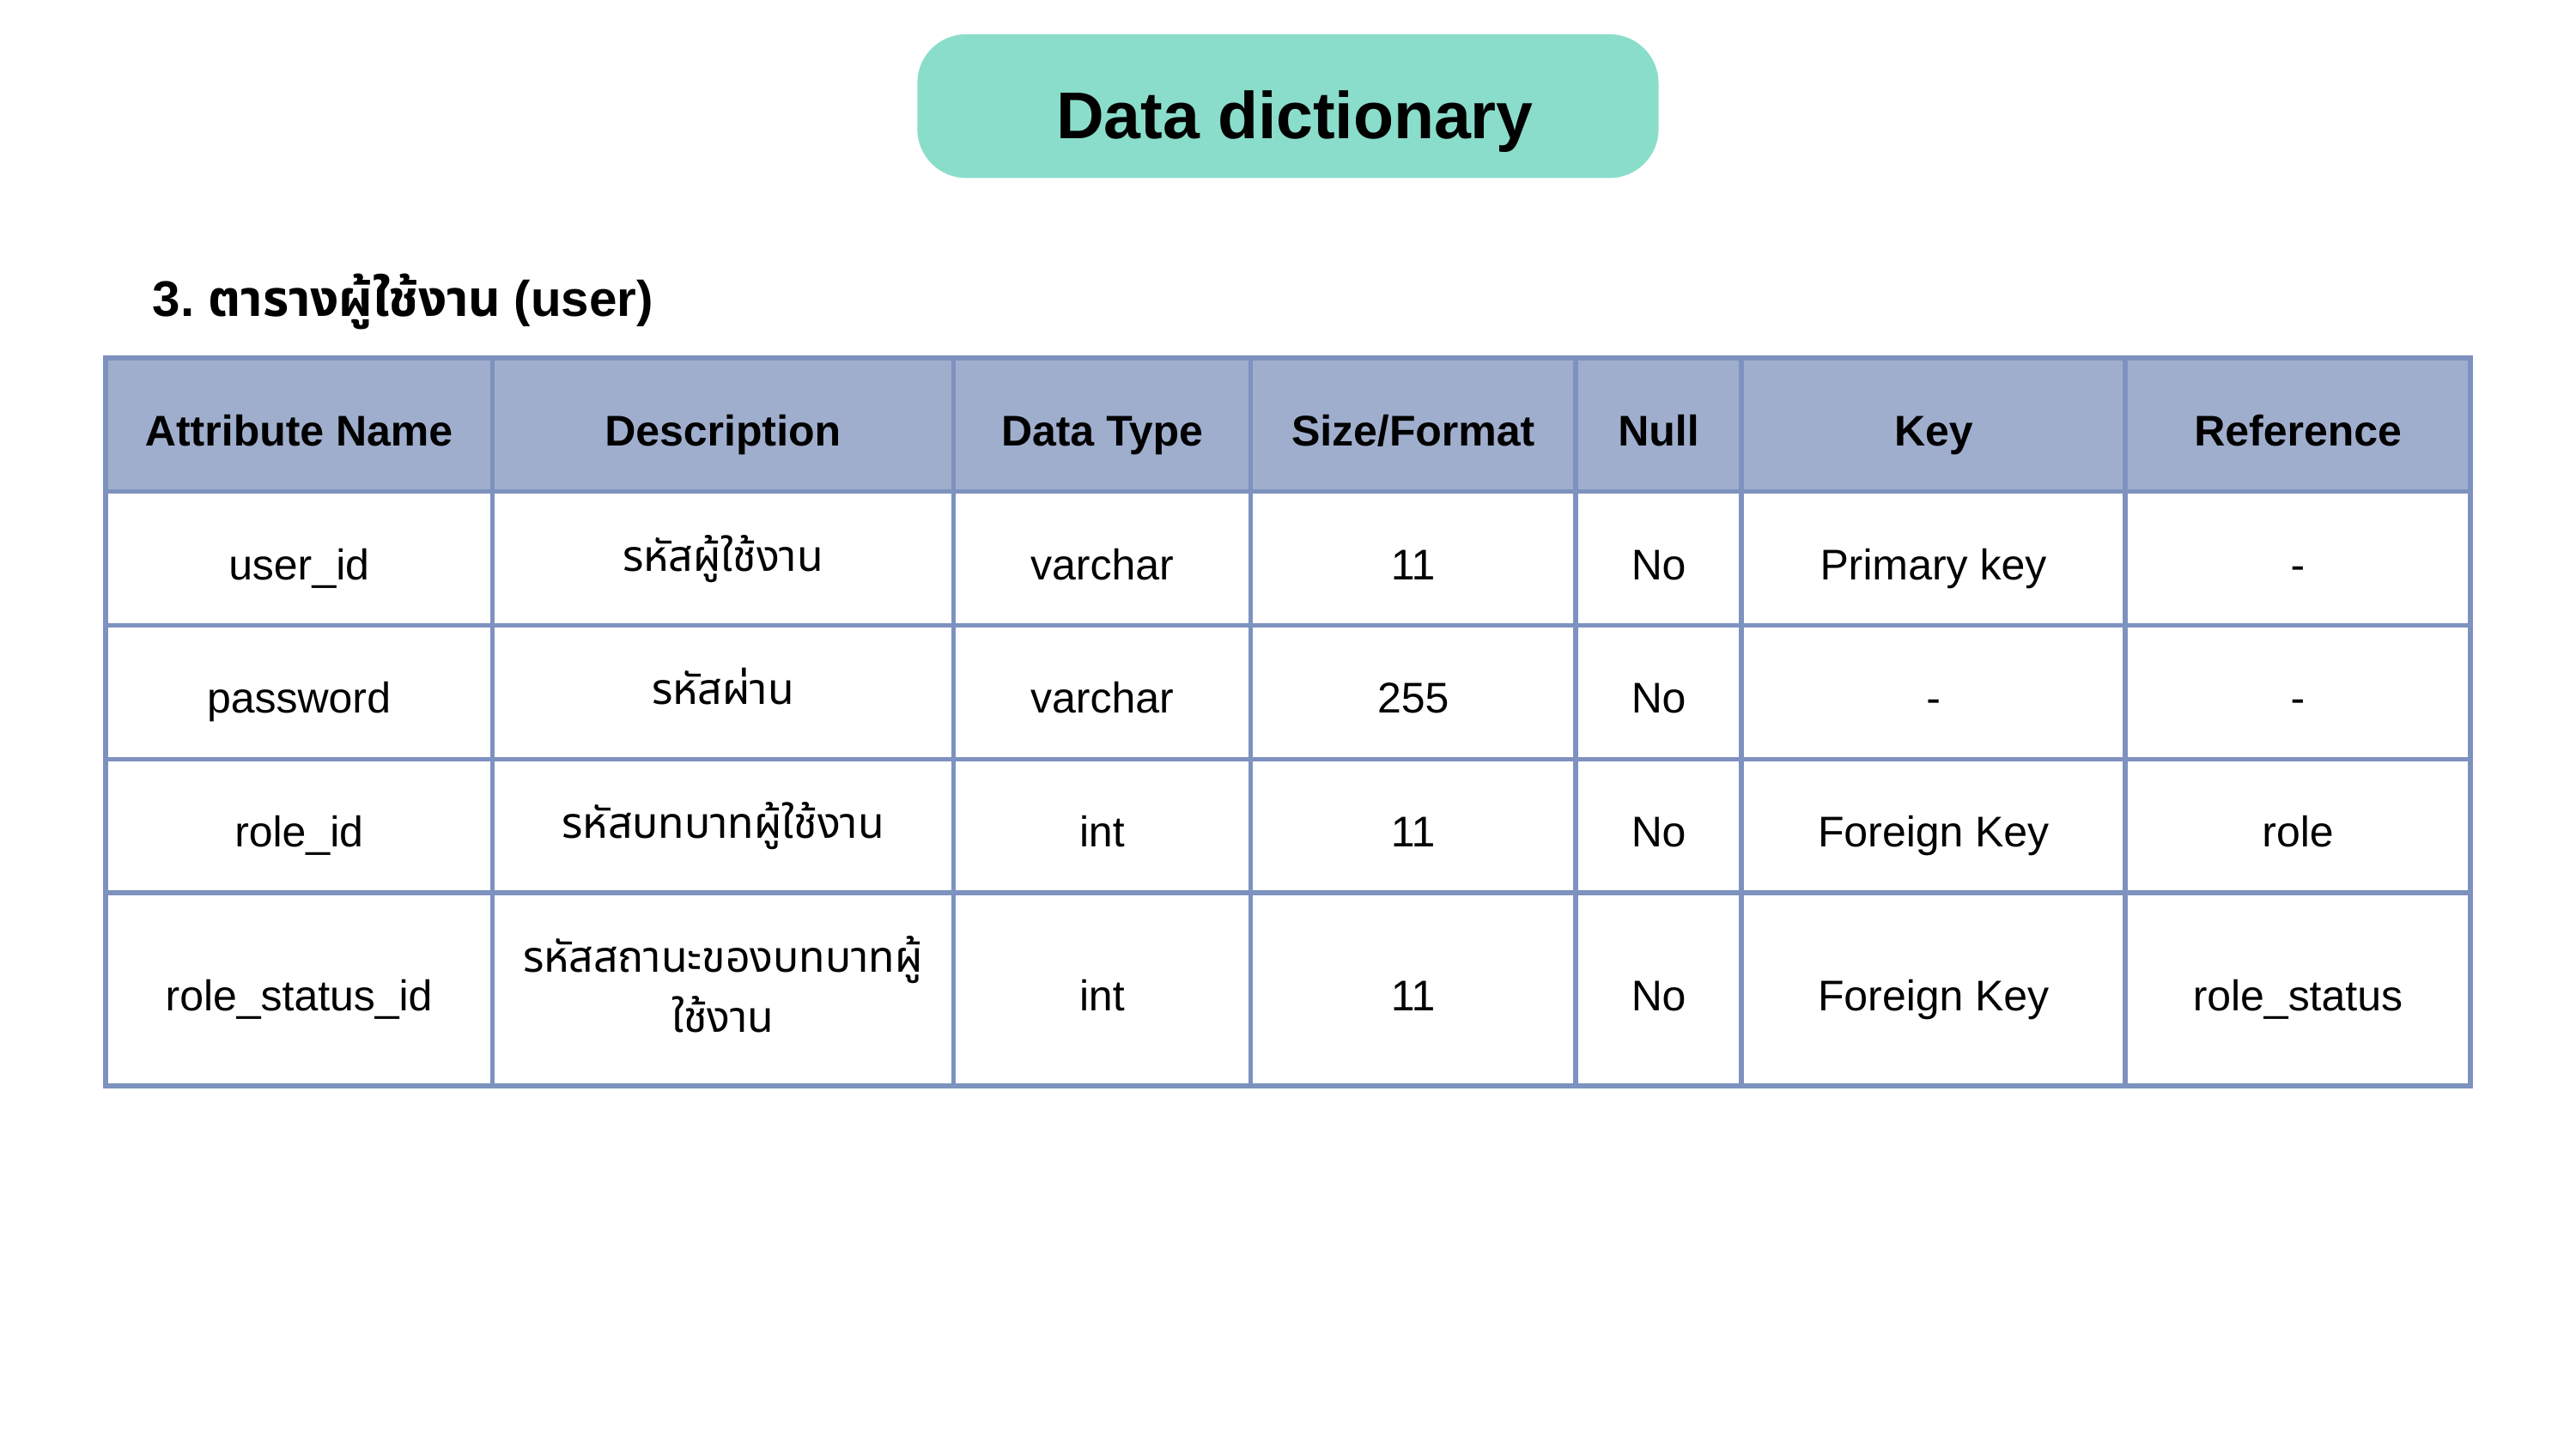

Data dictionary
3. ตารางผู้ใช้งาน (user)
| Attribute Name | Description | Data Type | Size/Format | Null | Key | Reference |
| --- | --- | --- | --- | --- | --- | --- |
| user\_id | รหัสผู้ใช้งาน | varchar | 11 | No | Primary key | - |
| password | รหัสผ่าน | varchar | 255 | No | - | - |
| role\_id | รหัสบทบาทผู้ใช้งาน | int | 11 | No | Foreign Key | role |
| role\_status\_id | รหัสสถานะของบทบาทผู้ใช้งาน | int | 11 | No | Foreign Key | role\_status |